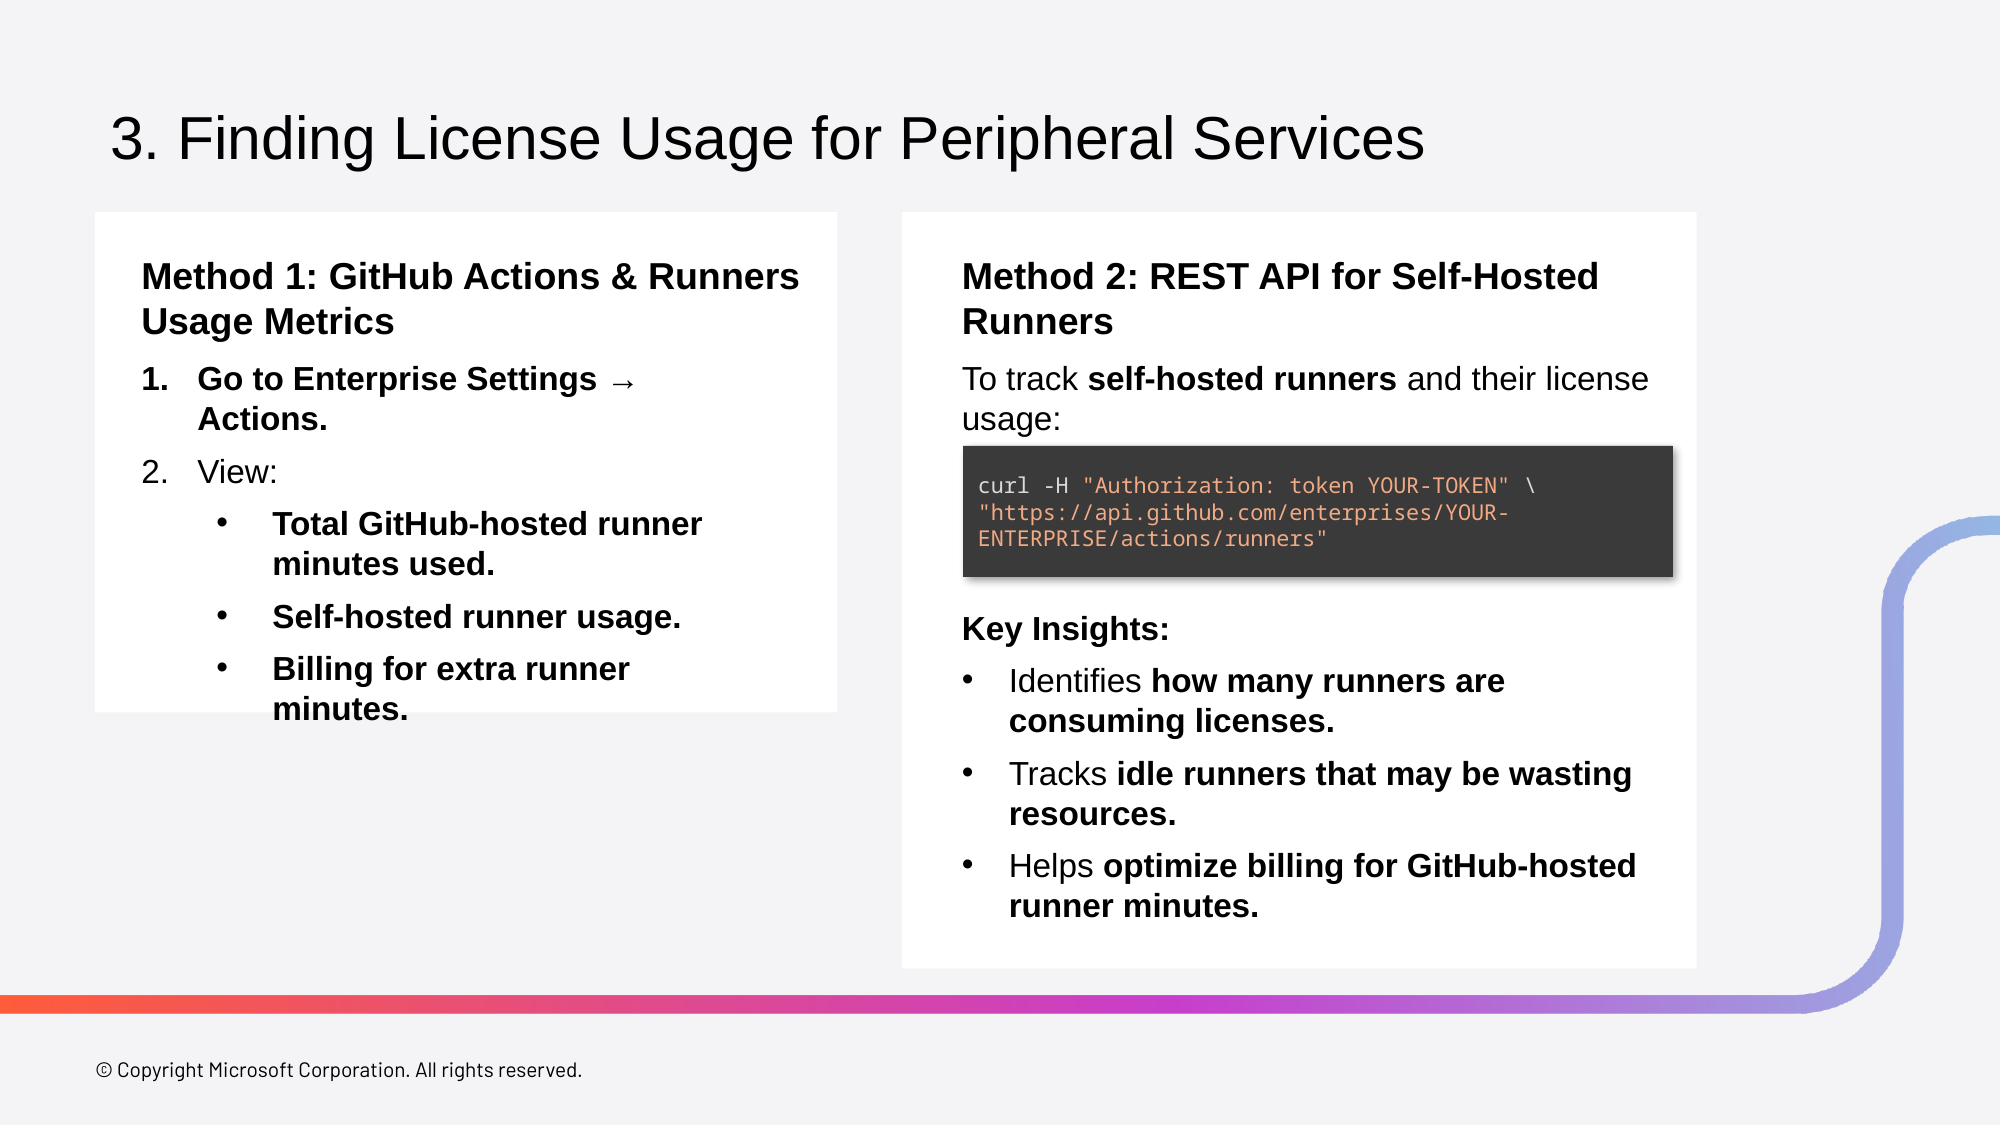

# 3. Finding License Usage for Peripheral Services

Method 1: GitHub Actions & Runners Usage Metrics
Method 2: REST API for Self-Hosted Runners
To track self-hosted runners and their license usage:

Key Insights:
Identifies how many runners are consuming licenses.
Tracks idle runners that may be wasting resources.
Helps optimize billing for GitHub-hosted runner minutes.
Go to Enterprise Settings → Actions.
View:
Total GitHub-hosted runner minutes used.
Self-hosted runner usage.
Billing for extra runner minutes.
curl -H "Authorization: token YOUR-TOKEN" \
"https://api.github.com/enterprises/YOUR-ENTERPRISE/actions/runners"
© Copyright Microsoft Corporation. All rights reserved.